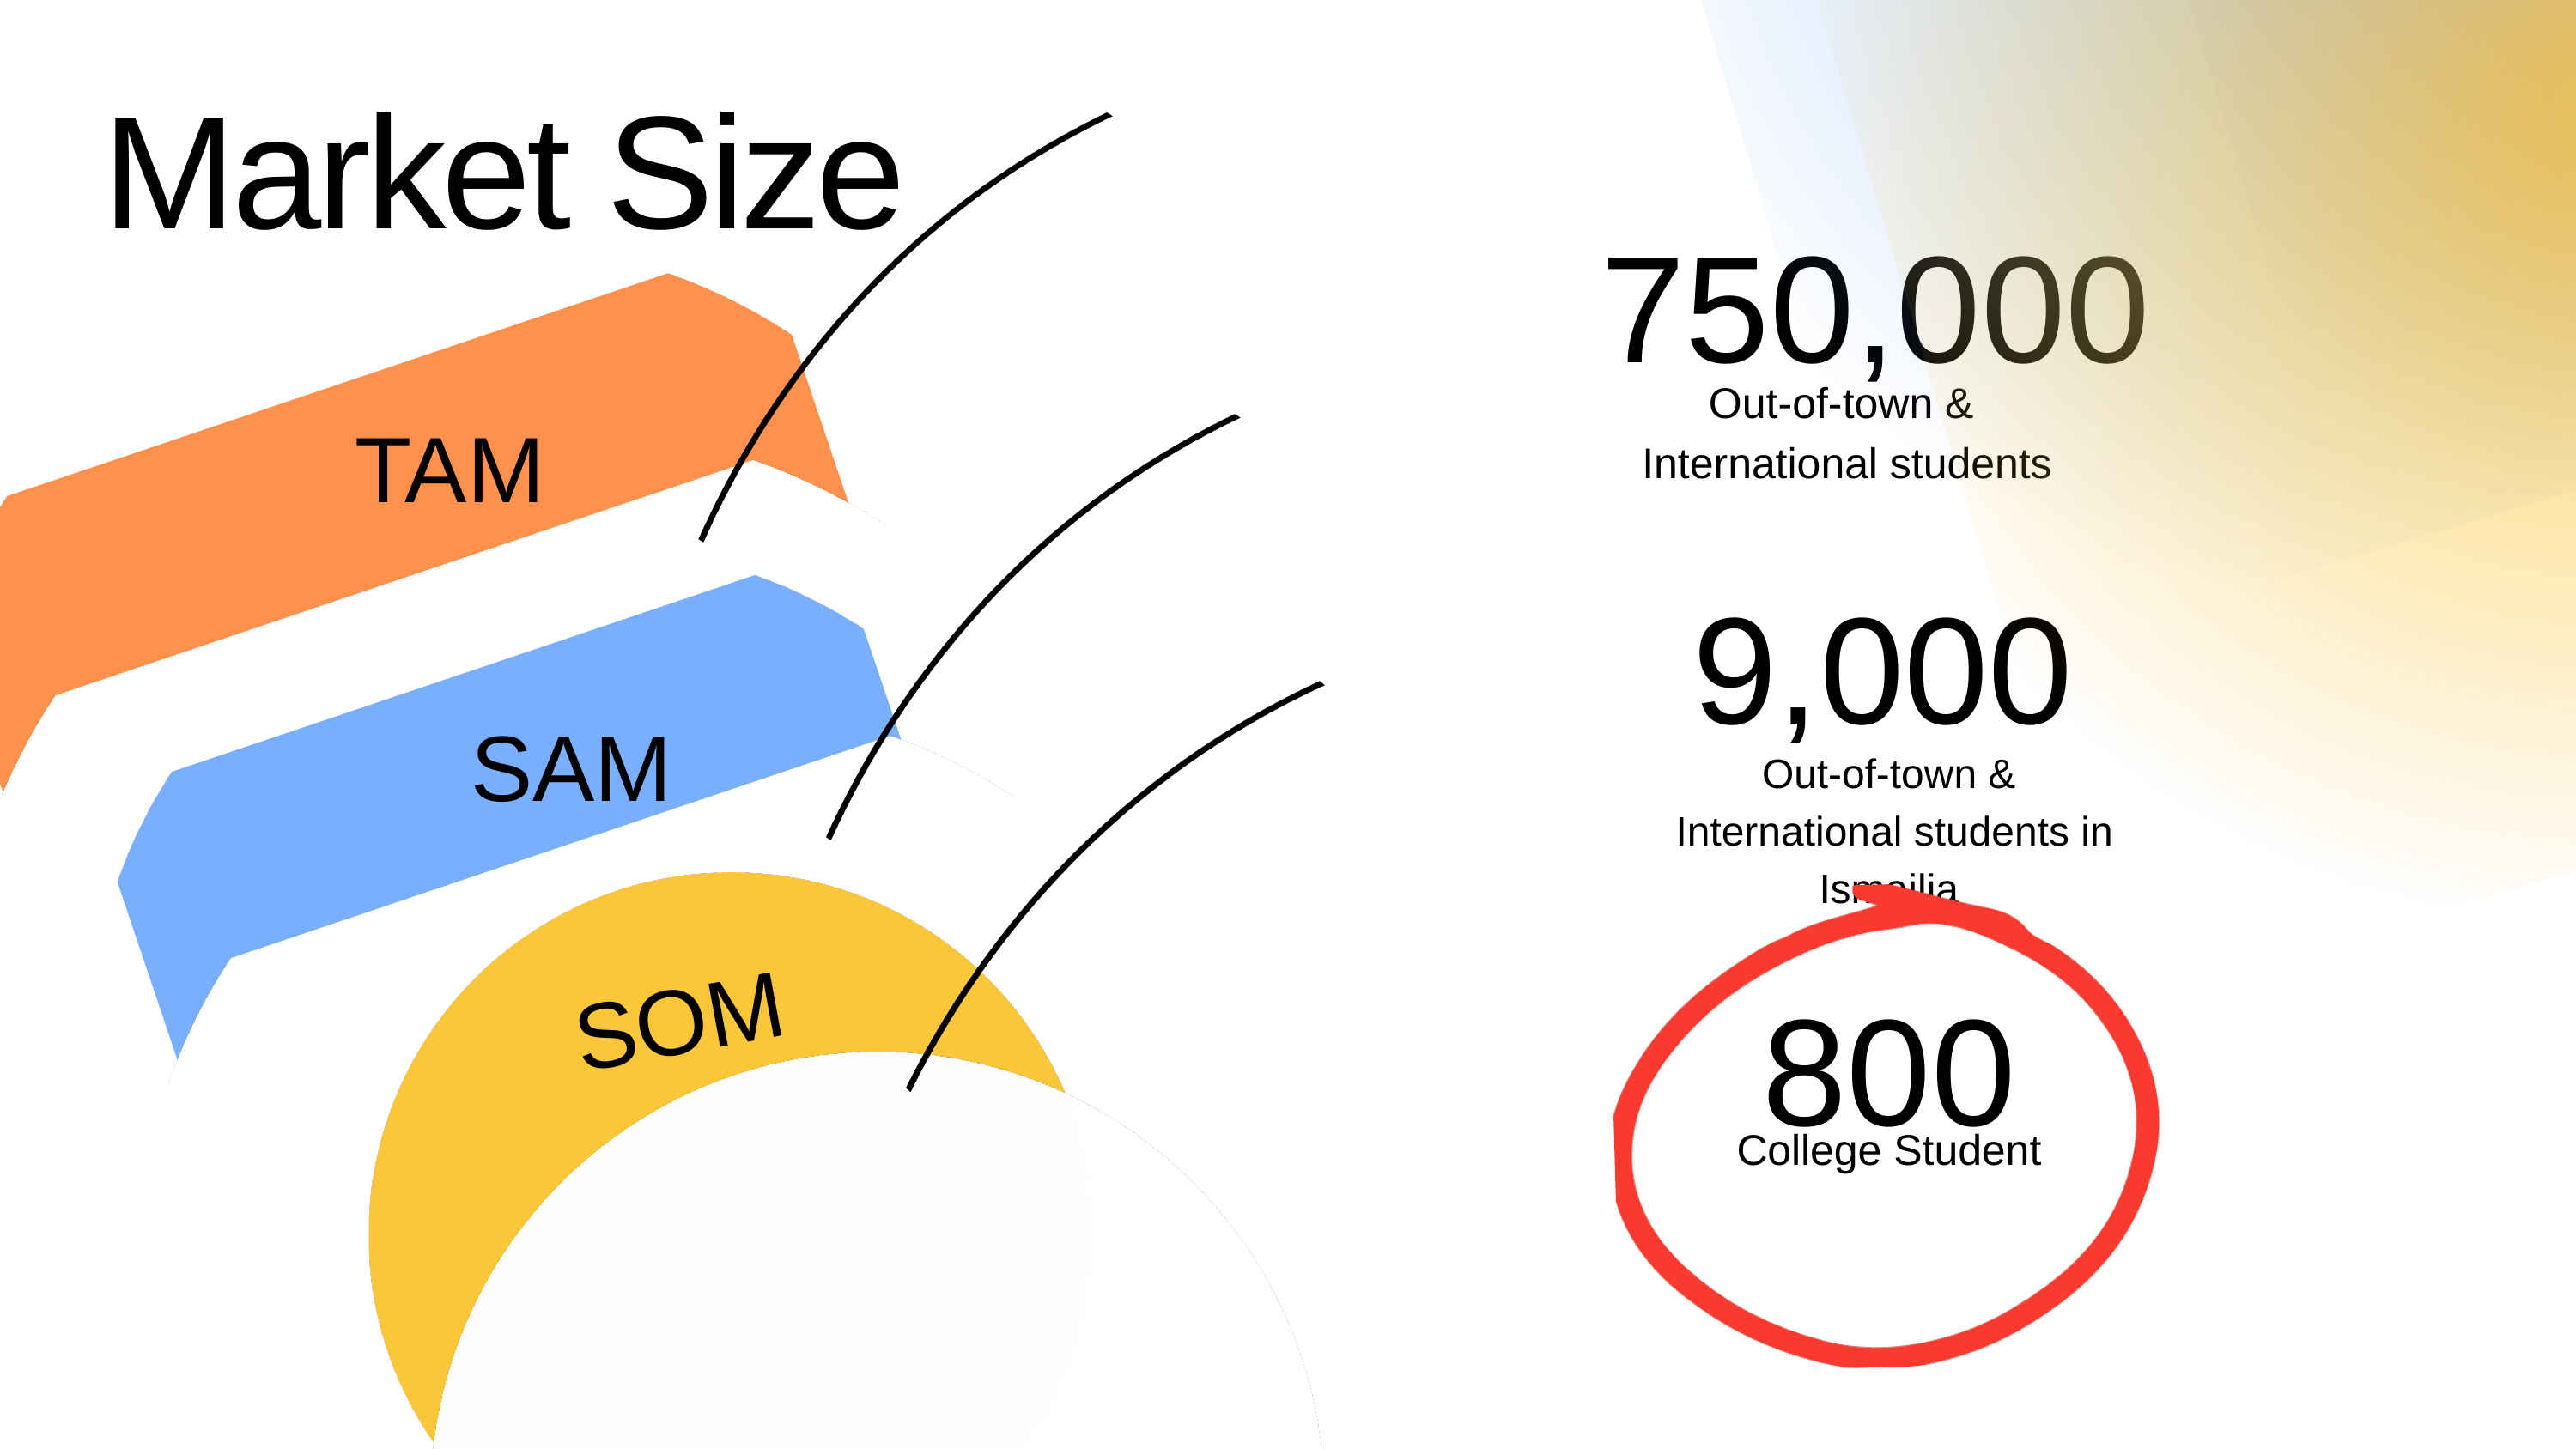

Market Size

750,000

Out-of-town &
 International students

TAM

9,000

SAM
Out-of-town &
 International students in Ismailia

SOM
800
College Student